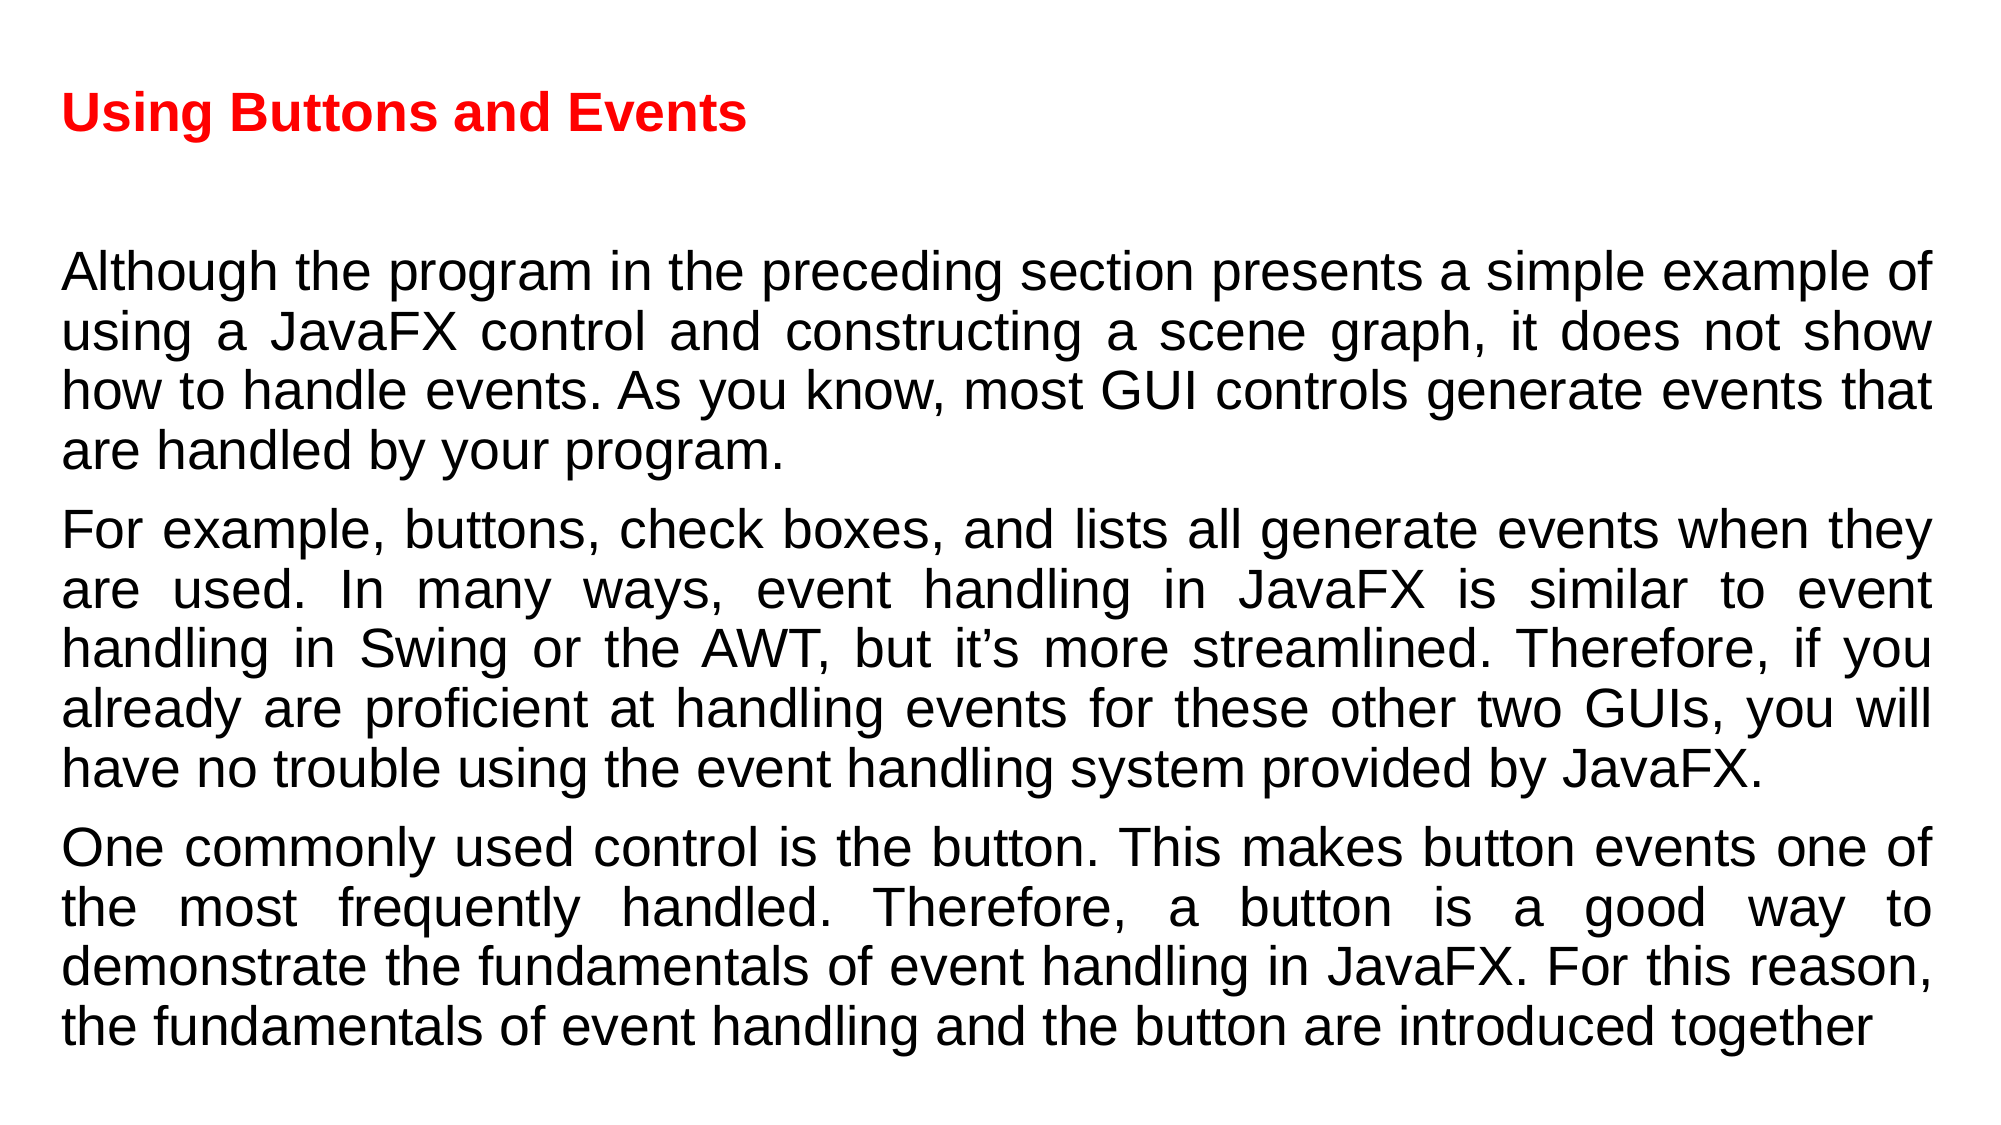

Using Buttons and Events

Although the program in the preceding section presents a simple example of using a JavaFX control and constructing a scene graph, it does not show how to handle events. As you know, most GUI controls generate events that are handled by your program.
For example, buttons, check boxes, and lists all generate events when they are used. In many ways, event handling in JavaFX is similar to event handling in Swing or the AWT, but it’s more streamlined. Therefore, if you already are proficient at handling events for these other two GUIs, you will have no trouble using the event handling system provided by JavaFX.
One commonly used control is the button. This makes button events one of the most frequently handled. Therefore, a button is a good way to demonstrate the fundamentals of event handling in JavaFX. For this reason, the fundamentals of event handling and the button are introduced together